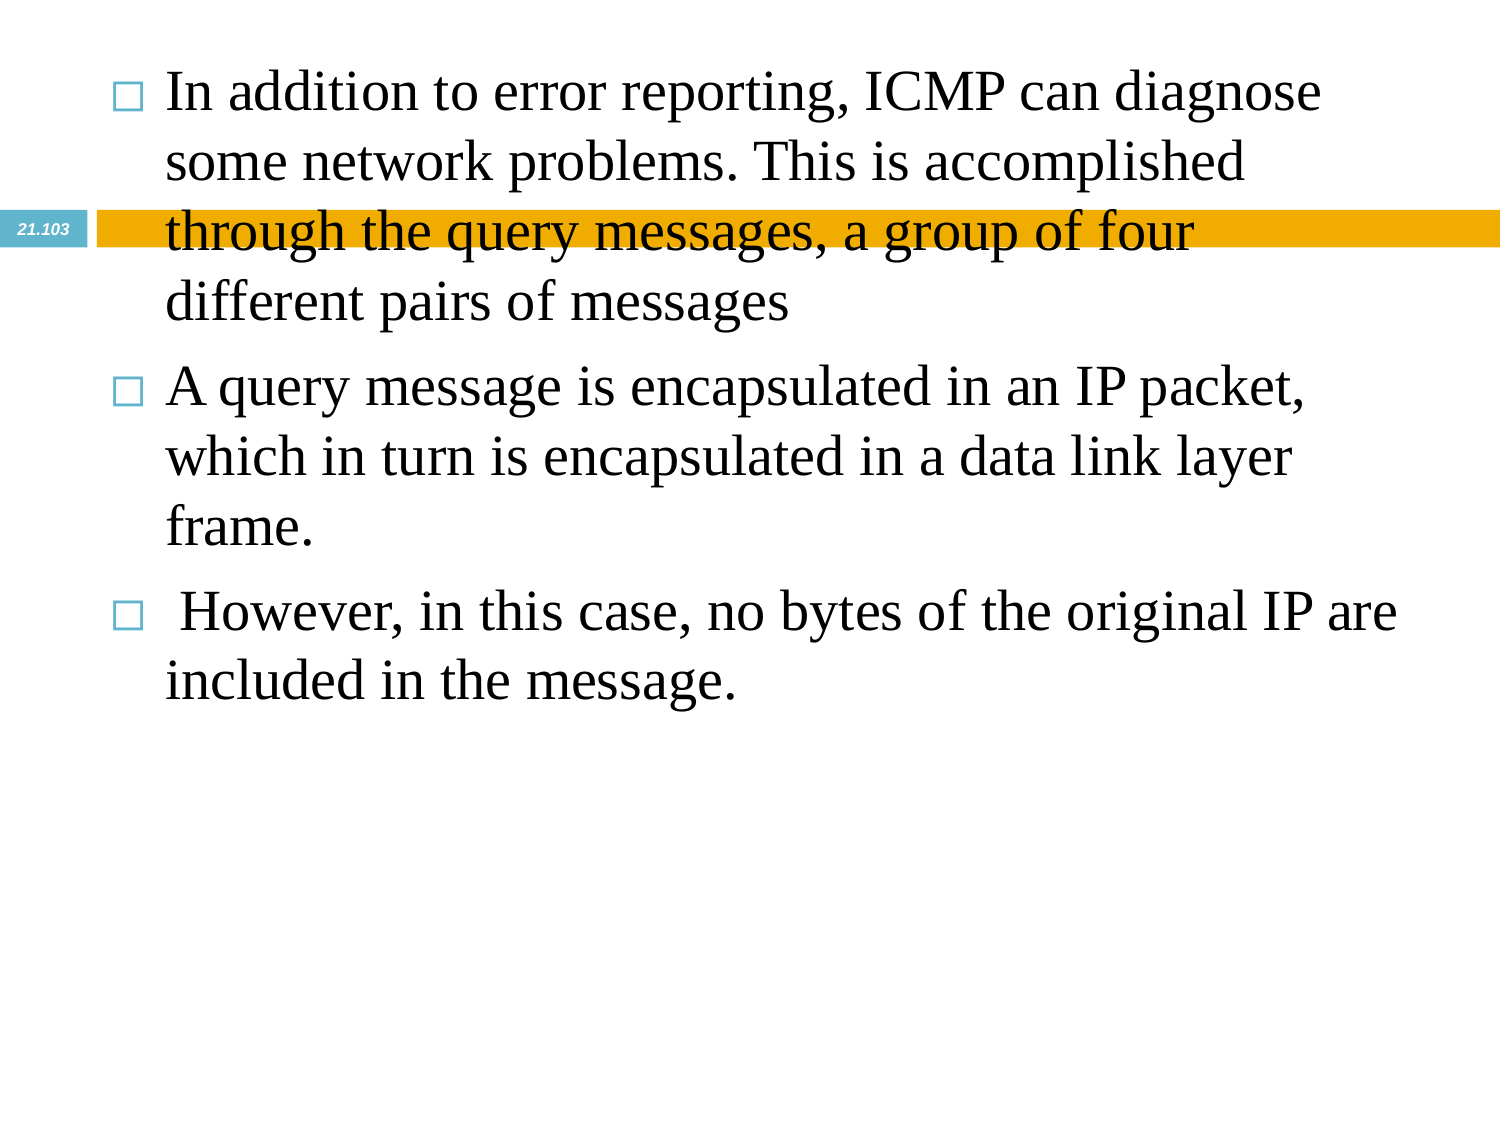

In addition to error reporting, ICMP can diagnose some network problems. This is accomplished through the query messages, a group of four different pairs of messages
A query message is encapsulated in an IP packet, which in turn is encapsulated in a data link layer frame.
 However, in this case, no bytes of the original IP are included in the message.
21.103